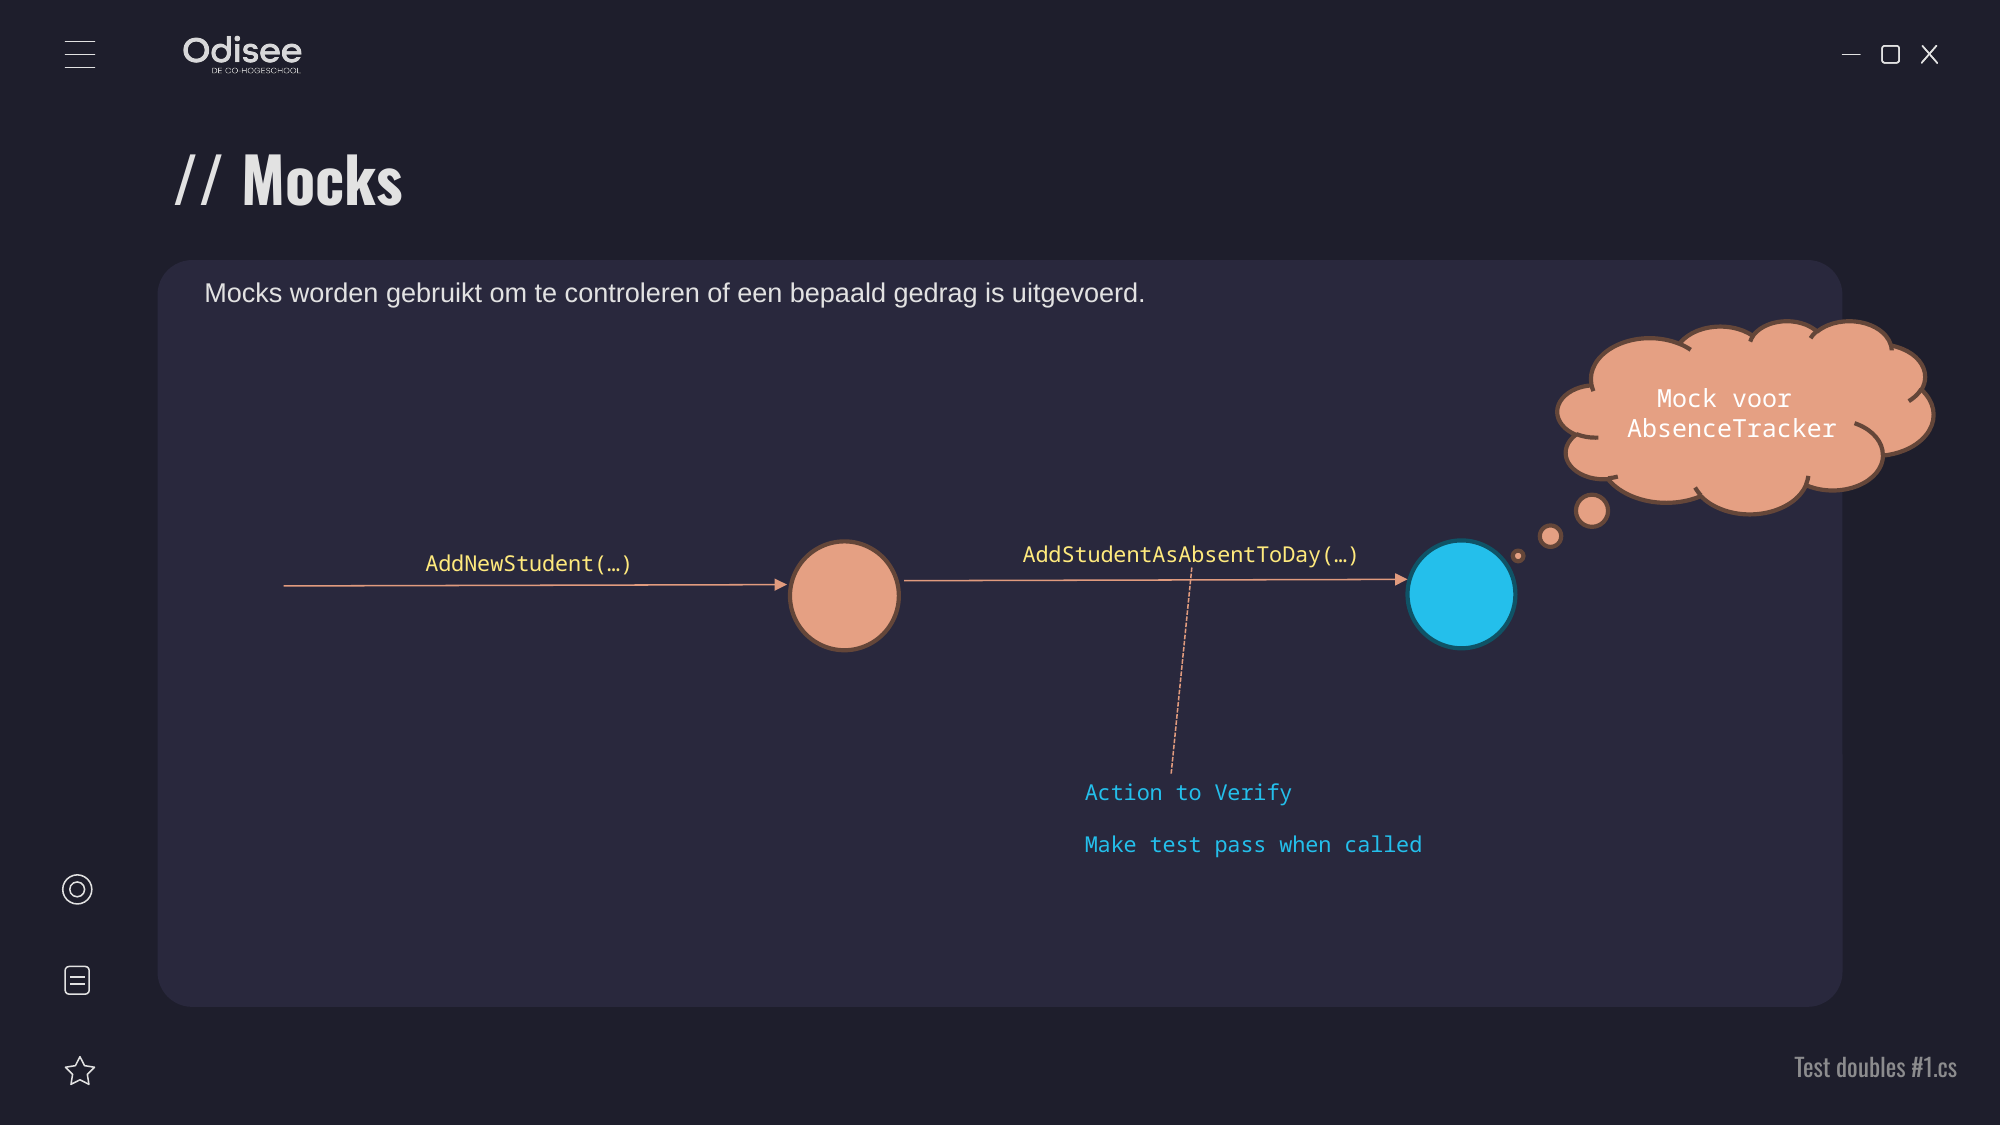

# // Mocks
Mocks worden gebruikt om te controleren of een bepaald gedrag is uitgevoerd.

Mock voor
AbsenceTracker
AddStudentAsAbsentToDay(…)

AddNewStudent(…)
Action to Verify
Make test pass when called
Test doubles #1.cs